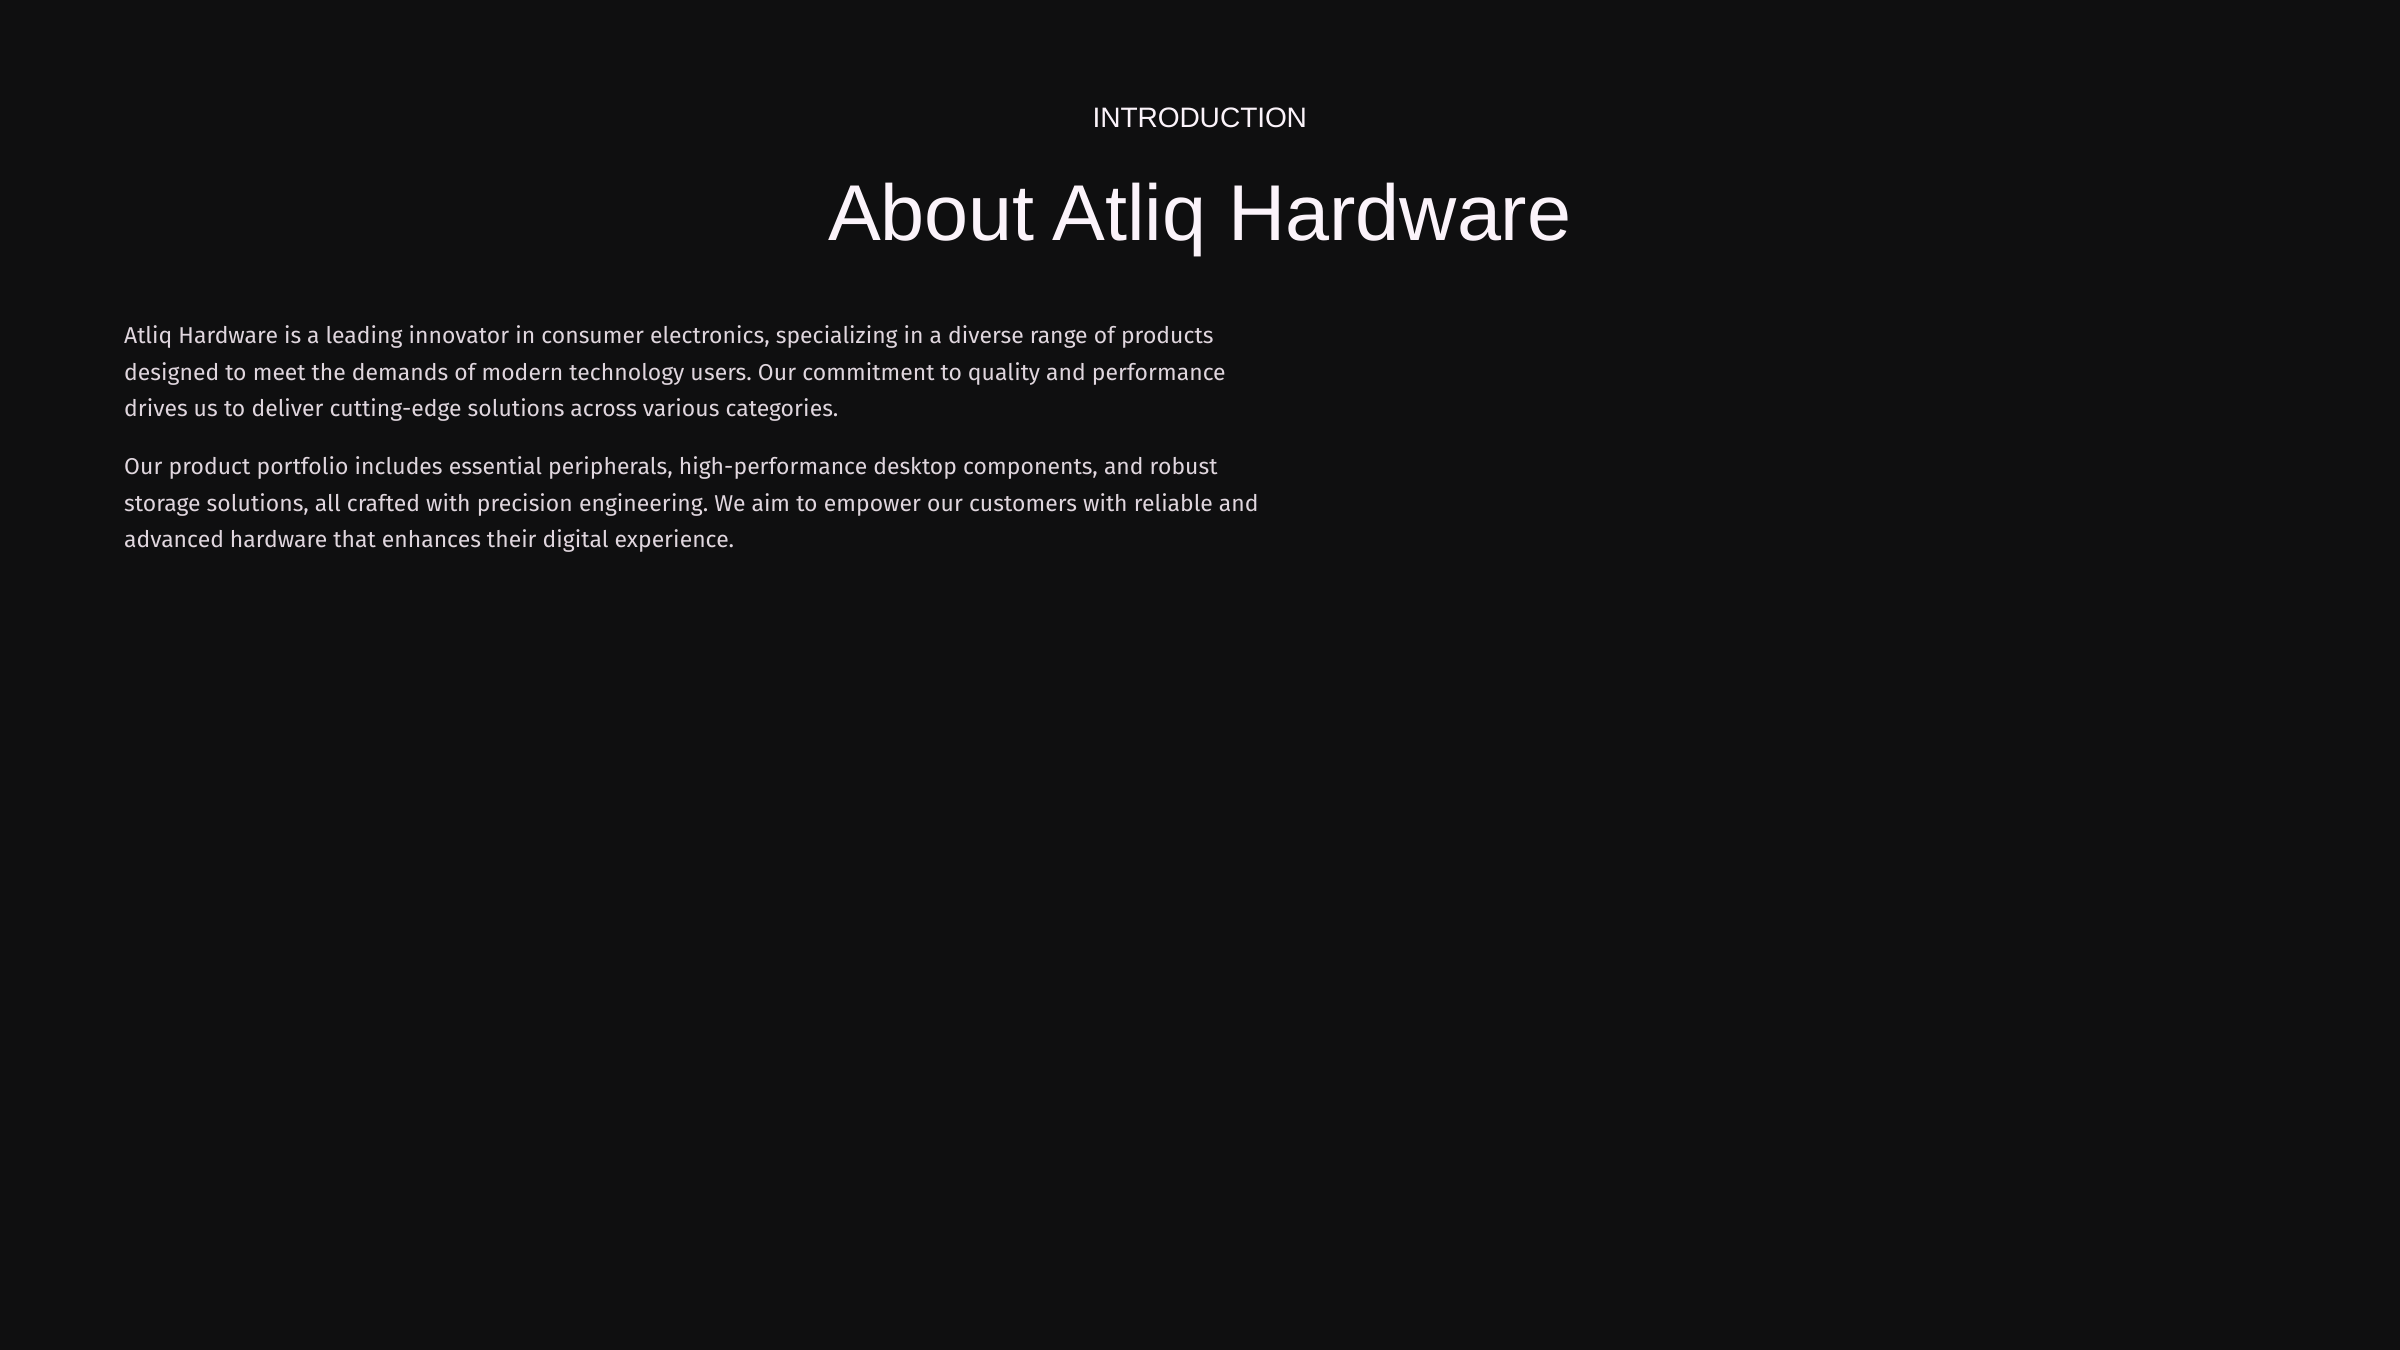

INTRODUCTION
About Atliq Hardware
Atliq Hardware is a leading innovator in consumer electronics, specializing in a diverse range of products designed to meet the demands of modern technology users. Our commitment to quality and performance drives us to deliver cutting-edge solutions across various categories.
Our product portfolio includes essential peripherals, high-performance desktop components, and robust storage solutions, all crafted with precision engineering. We aim to empower our customers with reliable and advanced hardware that enhances their digital experience.